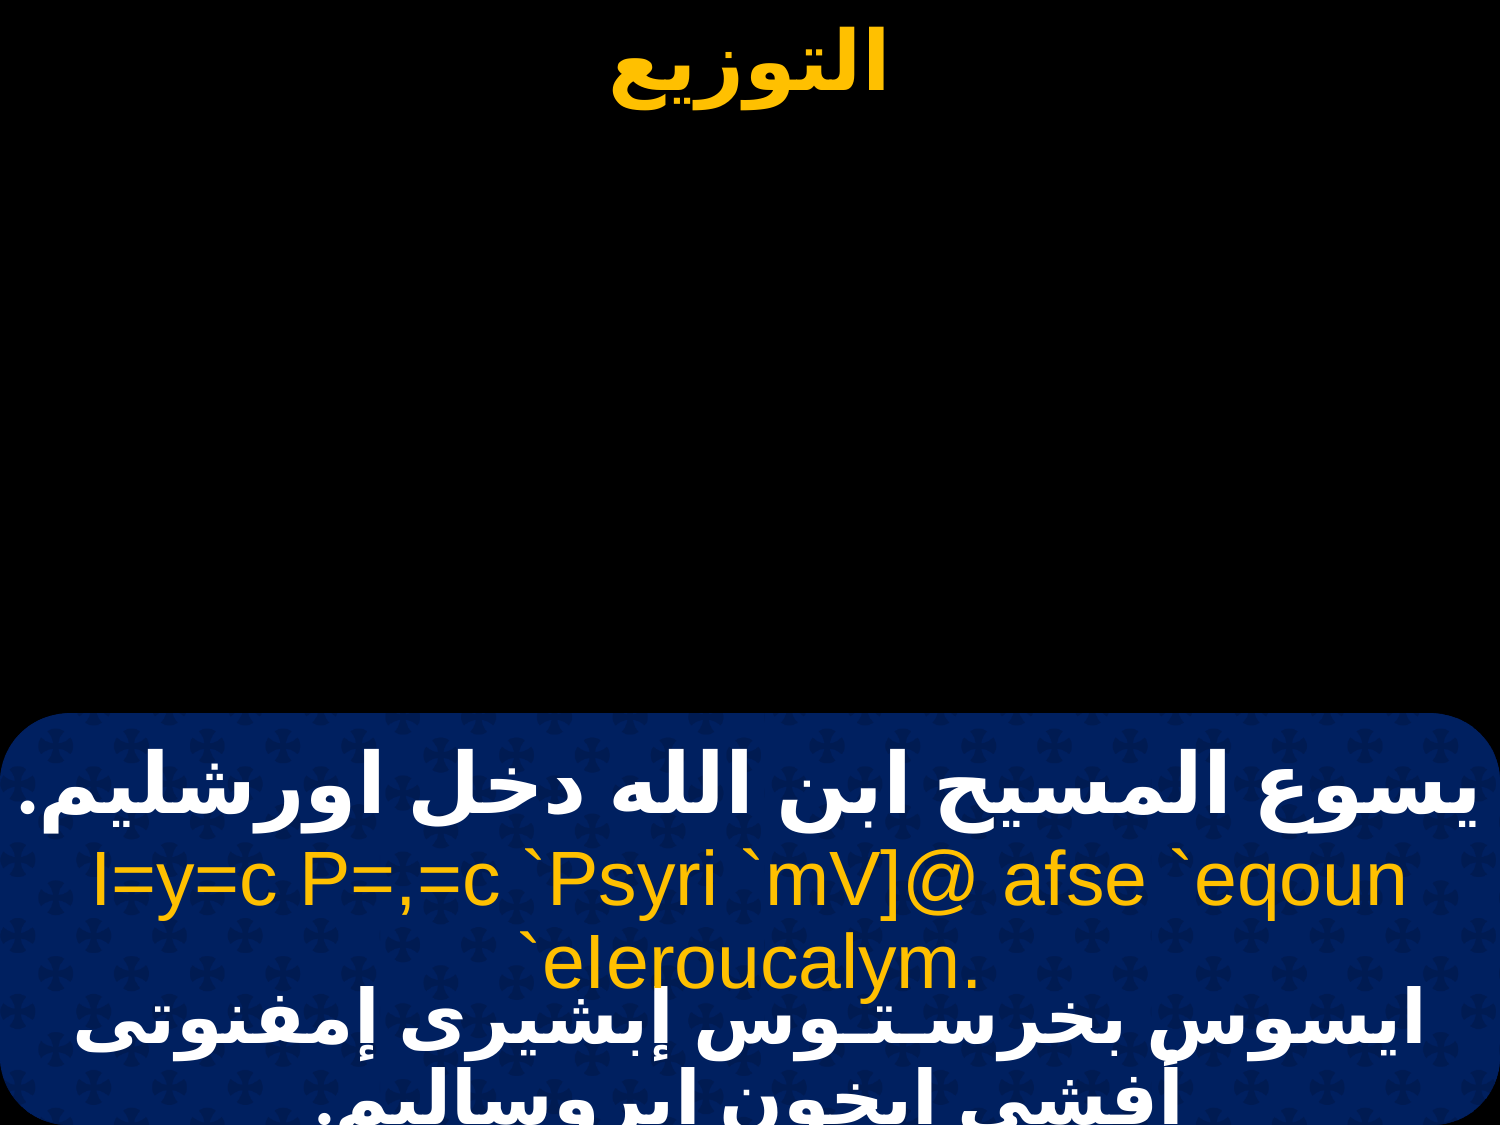

# يسوع المسيح ابن الله دخل اورشليم.
I=y=c P=,=c `Psyri `mV]@ afse `eqoun `eIeroucalym.
ايسوس بخرسـتـوس إبشيرى إمفنوتى أفشى إيخون إيروساليم.